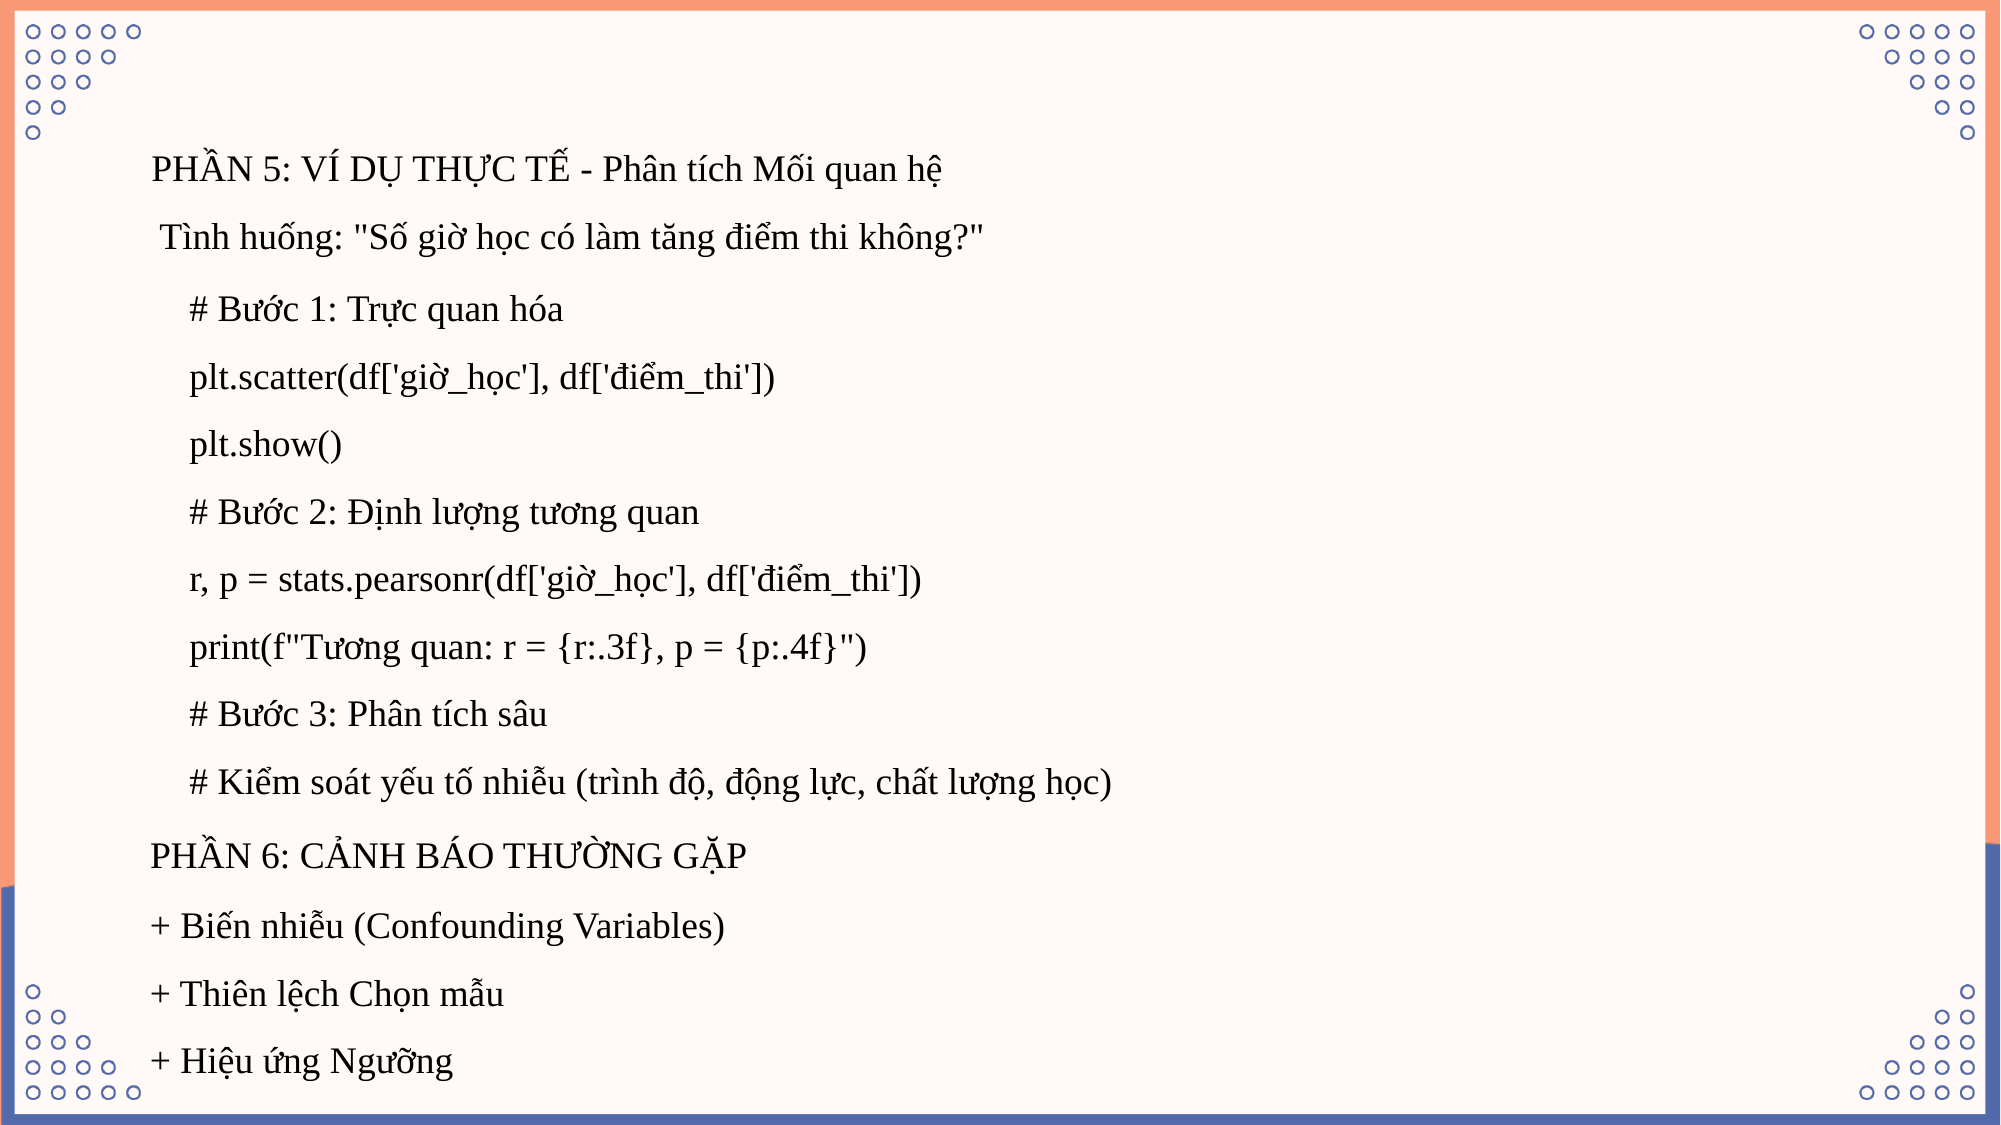

PHẦN 5: VÍ DỤ THỰC TẾ - Phân tích Mối quan hệ
     Tình huống: "Số giờ học có làm tăng điểm thi không?"
     # Bước 1: Trực quan hóa
     plt.scatter(df['giờ_học'], df['điểm_thi'])
     plt.show()
     # Bước 2: Định lượng tương quan
     r, p = stats.pearsonr(df['giờ_học'], df['điểm_thi'])
     print(f"Tương quan: r = {r:.3f}, p = {p:.4f}")
     # Bước 3: Phân tích sâu
     # Kiểm soát yếu tố nhiễu (trình độ, động lực, chất lượng học)
    PHẦN 6: CẢNH BÁO THƯỜNG GẶP
    + Biến nhiễu (Confounding Variables)
    + Thiên lệch Chọn mẫu
    + Hiệu ứng Ngưỡng